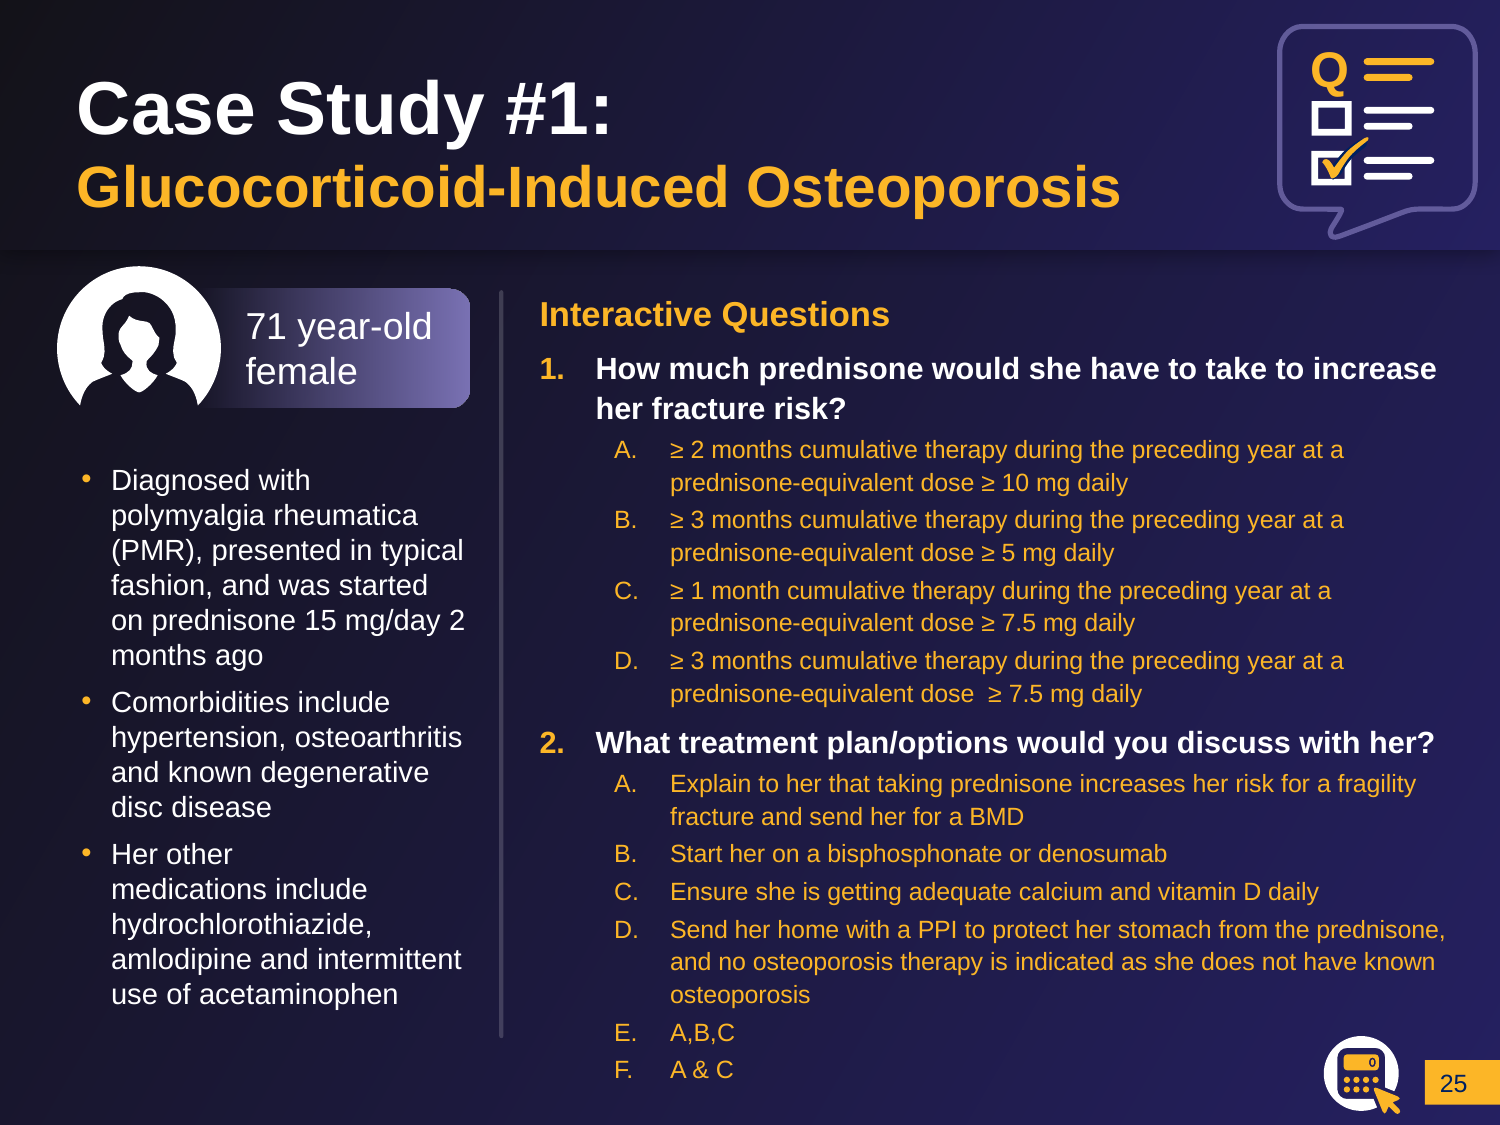

Q

# Case Study #1: Glucocorticoid-Induced Osteoporosis

Interactive Questions
How much prednisone would she have to take to increase her fracture risk?
≥ 2 months cumulative therapy during the preceding year at a prednisone-equivalent dose ≥ 10 mg daily
≥ 3 months cumulative therapy during the preceding year at a prednisone-equivalent dose ≥ 5 mg daily
≥ 1 month cumulative therapy during the preceding year at a prednisone-equivalent dose ≥ 7.5 mg daily
≥ 3 months cumulative therapy during the preceding year at a prednisone-equivalent dose  ≥ 7.5 mg daily
What treatment plan/options would you discuss with her?
Explain to her that taking prednisone increases her risk for a fragility fracture and send her for a BMD
Start her on a bisphosphonate or denosumab
Ensure she is getting adequate calcium and vitamin D daily
Send her home with a PPI to protect her stomach from the prednisone, and no osteoporosis therapy is indicated as she does not have known osteoporosis
A,B,C
A & C
71 year-old female
Diagnosed with polymyalgia rheumatica (PMR), presented in typical fashion, and was started on prednisone 15 mg/day 2 months ago
Comorbidities include hypertension, osteoarthritis and known degenerative disc disease
Her other
medications include hydrochlorothiazide, amlodipine and intermittent use of acetaminophen